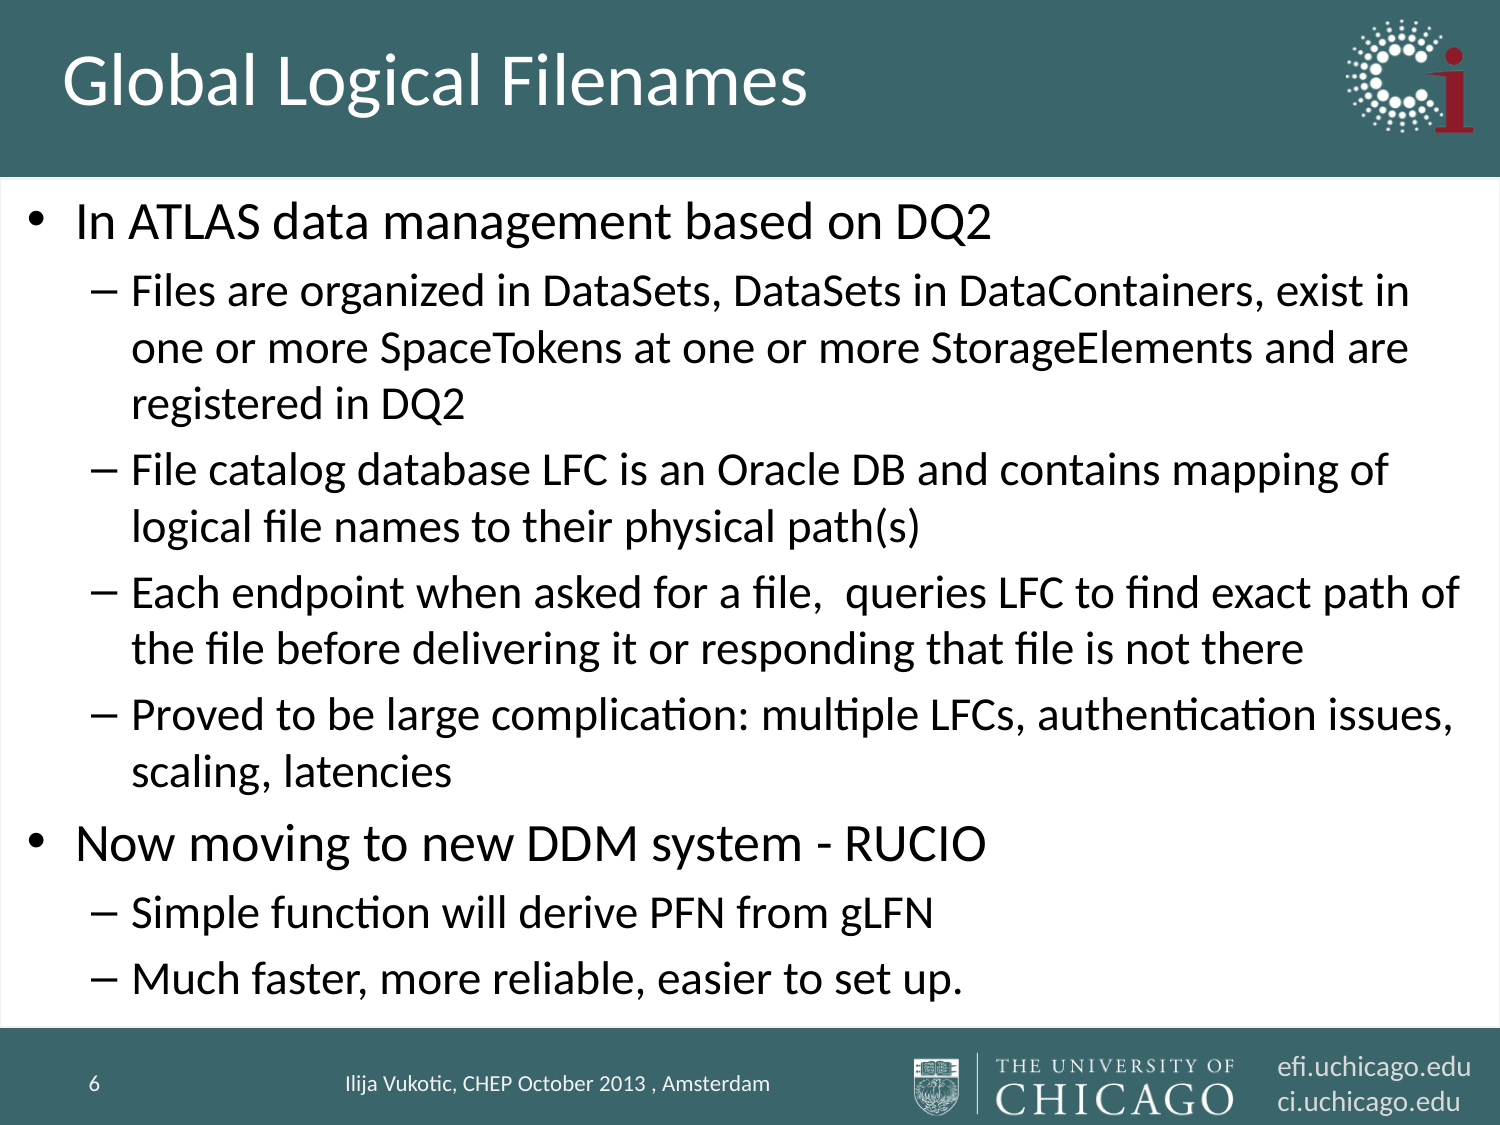

# Global Logical Filenames
In ATLAS data management based on DQ2
Files are organized in DataSets, DataSets in DataContainers, exist in one or more SpaceTokens at one or more StorageElements and are registered in DQ2
File catalog database LFC is an Oracle DB and contains mapping of logical file names to their physical path(s)
Each endpoint when asked for a file,  queries LFC to find exact path of the file before delivering it or responding that file is not there
Proved to be large complication: multiple LFCs, authentication issues, scaling, latencies
Now moving to new DDM system - RUCIO
Simple function will derive PFN from gLFN
Much faster, more reliable, easier to set up.
6
Ilija Vukotic, CHEP October 2013 , Amsterdam